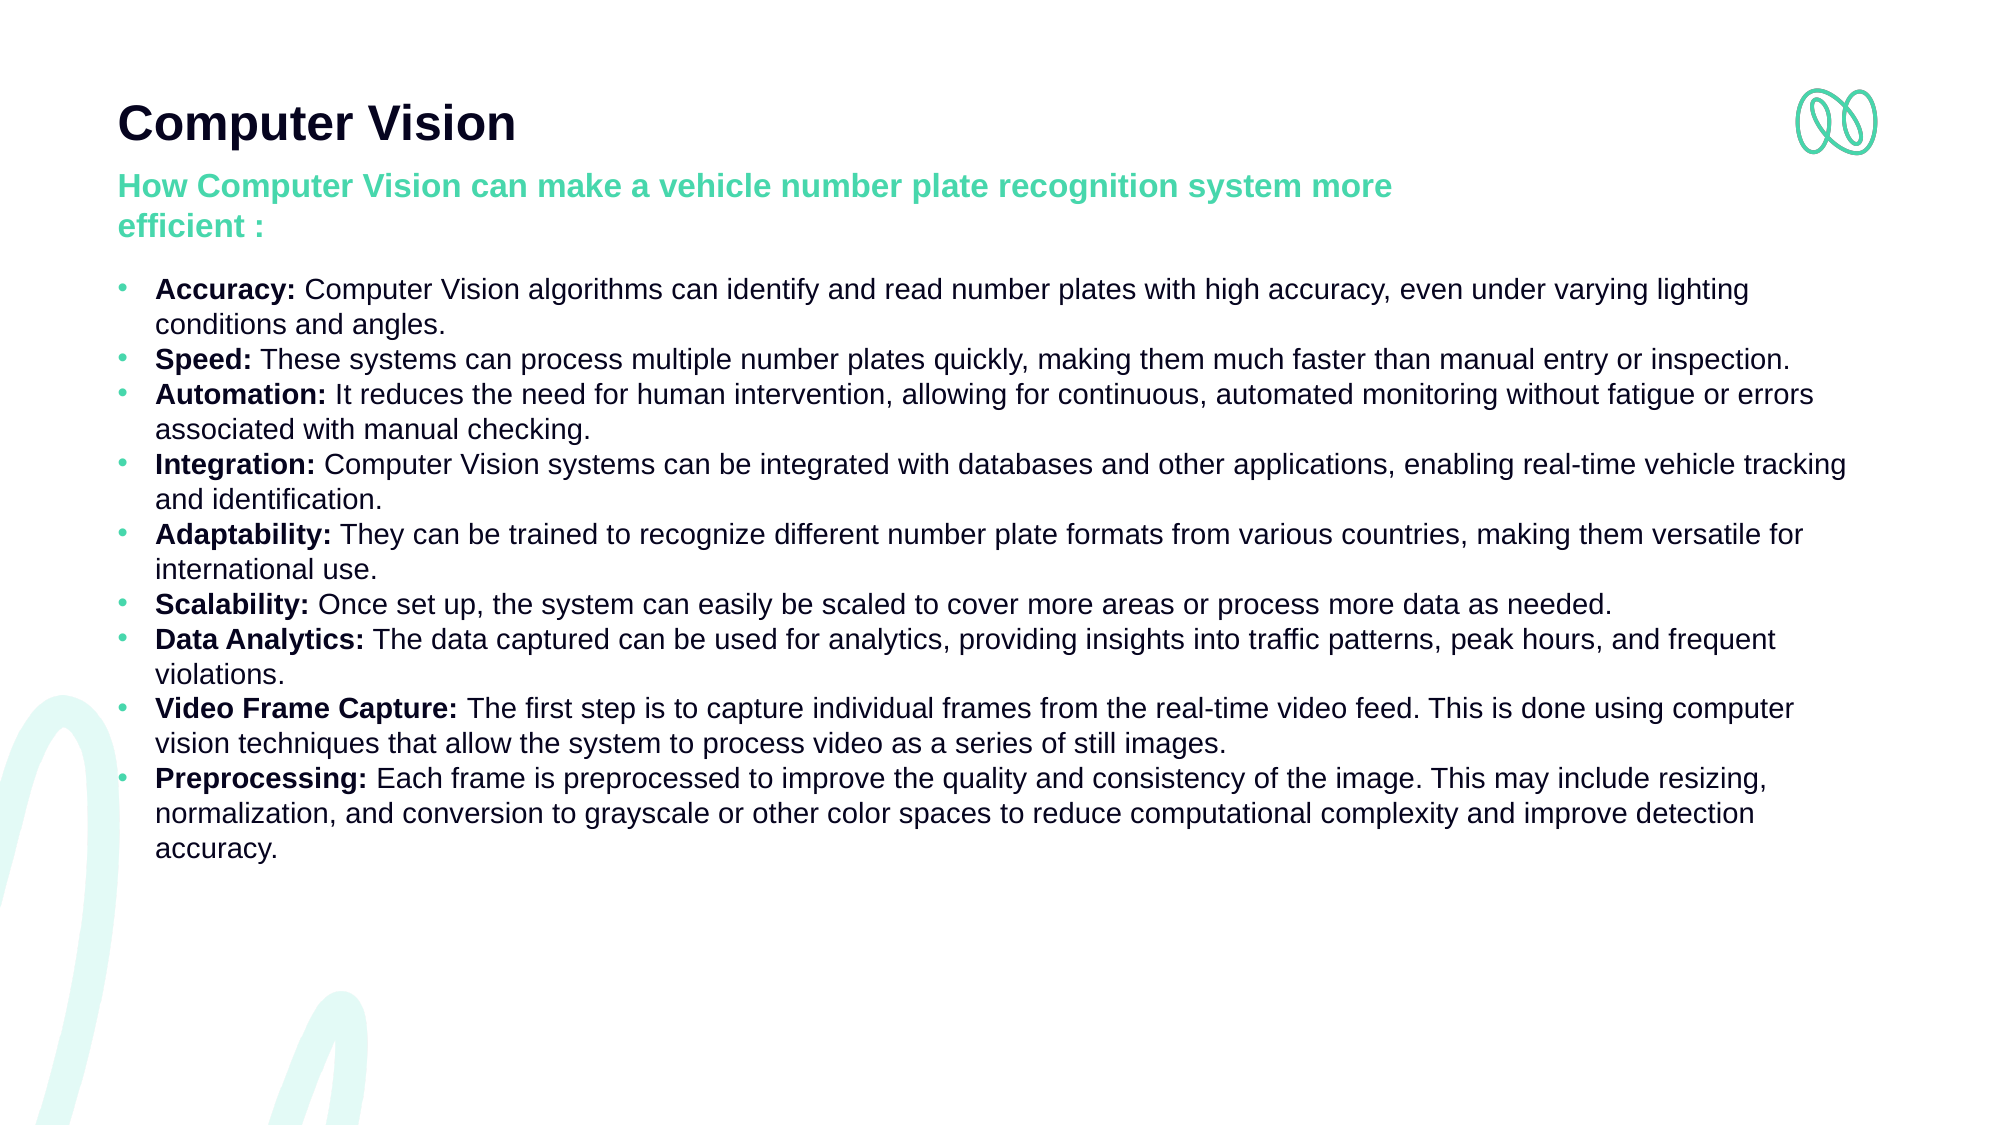

# Computer Vision
How Computer Vision can make a vehicle number plate recognition system more efficient :
Accuracy: Computer Vision algorithms can identify and read number plates with high accuracy, even under varying lighting conditions and angles.
Speed: These systems can process multiple number plates quickly, making them much faster than manual entry or inspection.
Automation: It reduces the need for human intervention, allowing for continuous, automated monitoring without fatigue or errors associated with manual checking.
Integration: Computer Vision systems can be integrated with databases and other applications, enabling real-time vehicle tracking and identification.
Adaptability: They can be trained to recognize different number plate formats from various countries, making them versatile for international use.
Scalability: Once set up, the system can easily be scaled to cover more areas or process more data as needed.
Data Analytics: The data captured can be used for analytics, providing insights into traffic patterns, peak hours, and frequent violations.
Video Frame Capture: The first step is to capture individual frames from the real-time video feed. This is done using computer vision techniques that allow the system to process video as a series of still images.
Preprocessing: Each frame is preprocessed to improve the quality and consistency of the image. This may include resizing, normalization, and conversion to grayscale or other color spaces to reduce computational complexity and improve detection accuracy.